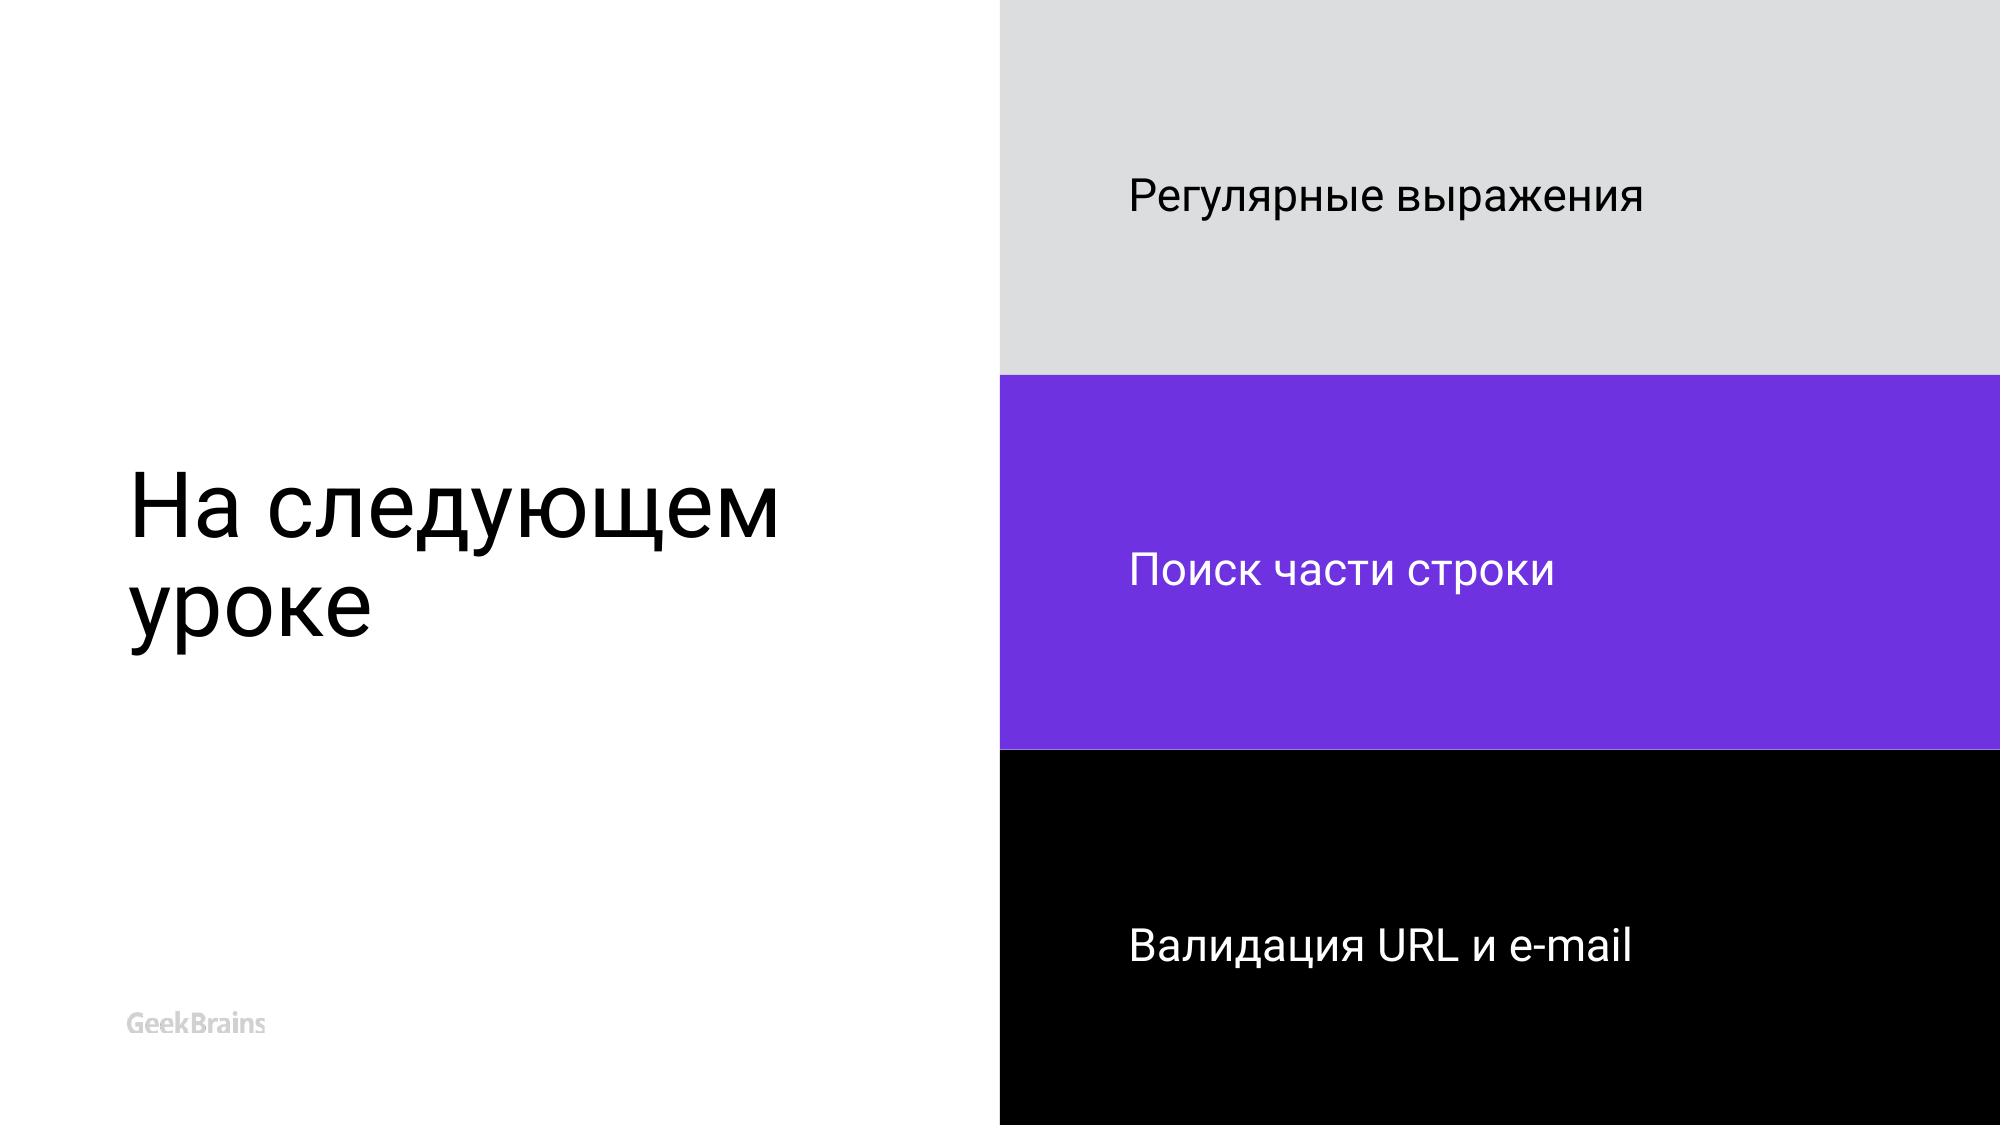

# На следующем уроке
Регулярные выражения
Поиск части строки
Валидация URL и e-mail